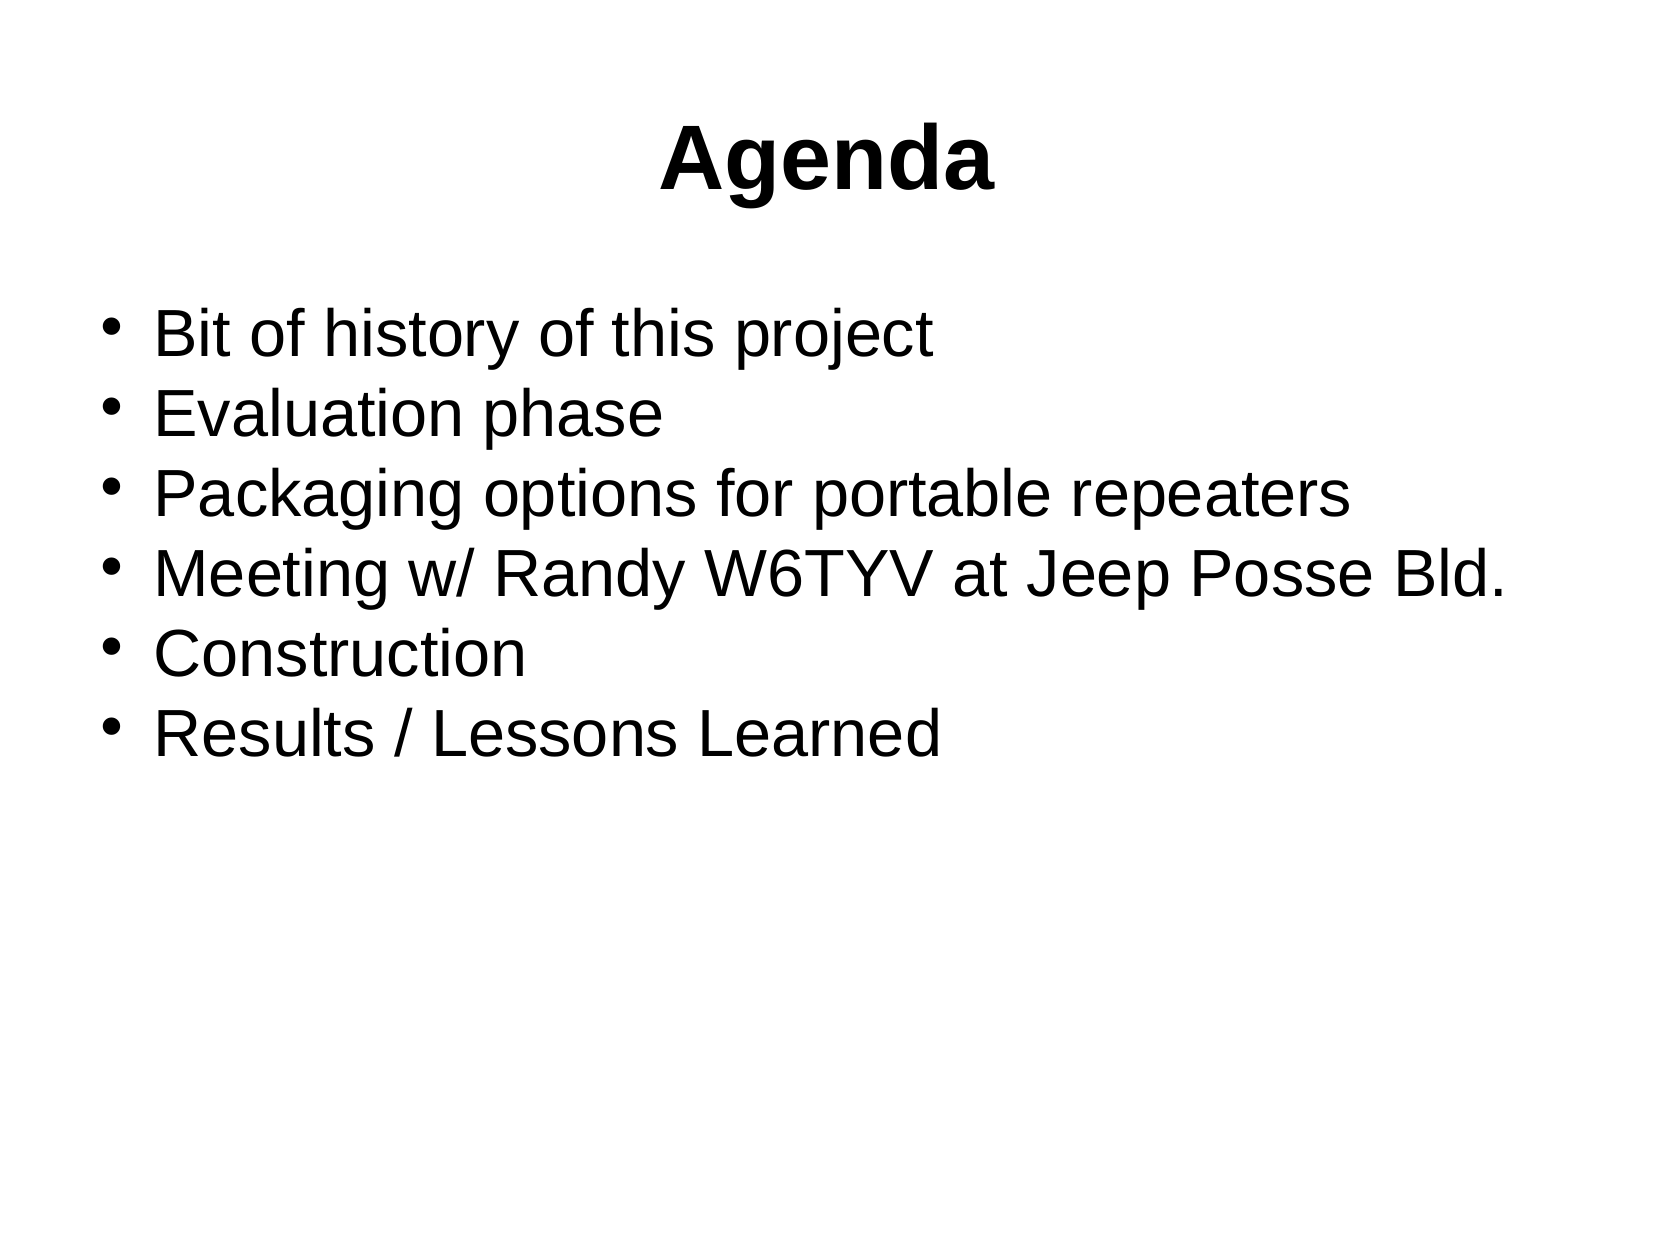

Agenda
Bit of history of this project
Evaluation phase
Packaging options for portable repeaters
Meeting w/ Randy W6TYV at Jeep Posse Bld.
Construction
Results / Lessons Learned